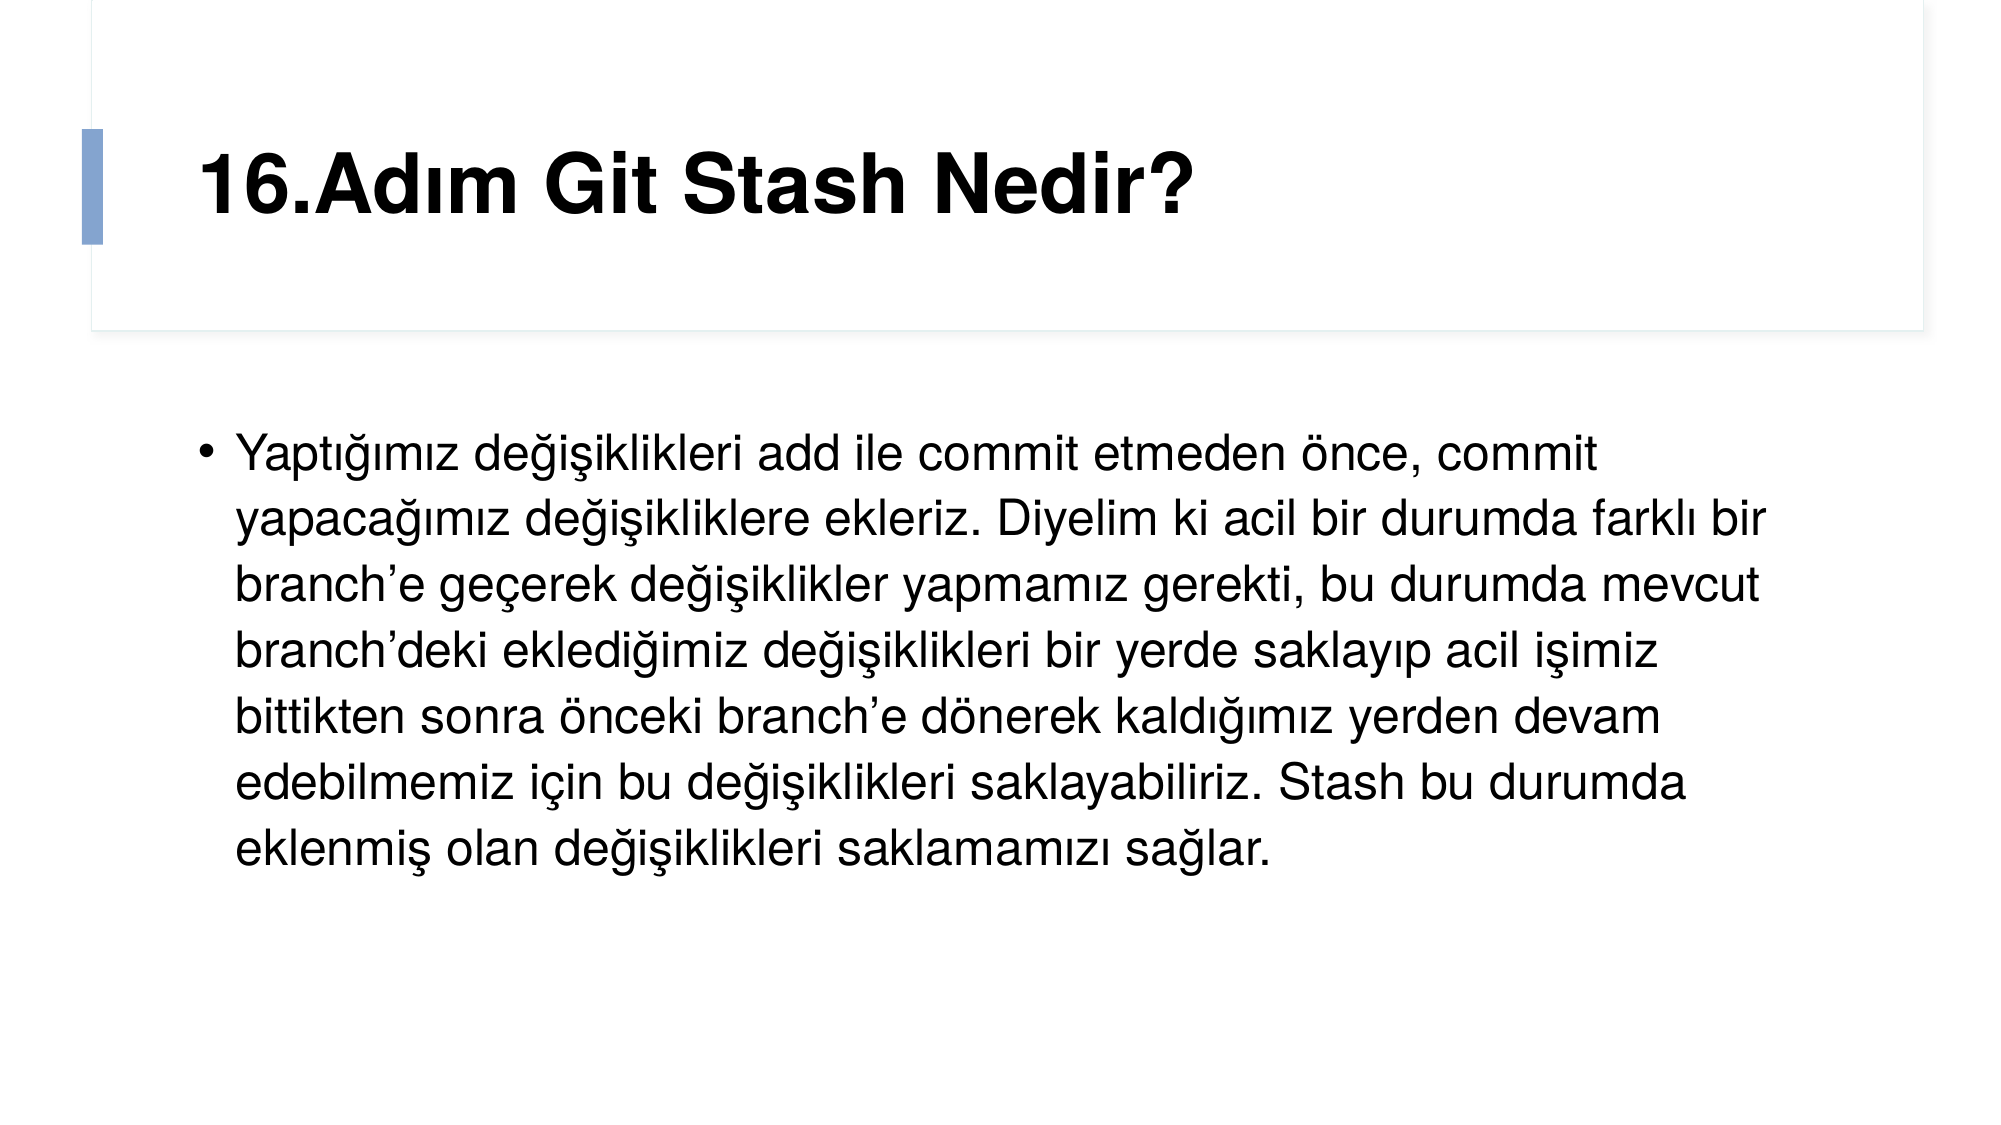

# 16.Adım Git Stash Nedir?
Yaptığımız değişiklikleri add ile commit etmeden önce, commit yapacağımız değişikliklere ekleriz. Diyelim ki acil bir durumda farklı bir branch’e geçerek değişiklikler yapmamız gerekti, bu durumda mevcut branch’deki eklediğimiz değişiklikleri bir yerde saklayıp acil işimiz bittikten sonra önceki branch’e dönerek kaldığımız yerden devam edebilmemiz için bu değişiklikleri saklayabiliriz. Stash bu durumda eklenmiş olan değişiklikleri saklamamızı sağlar.